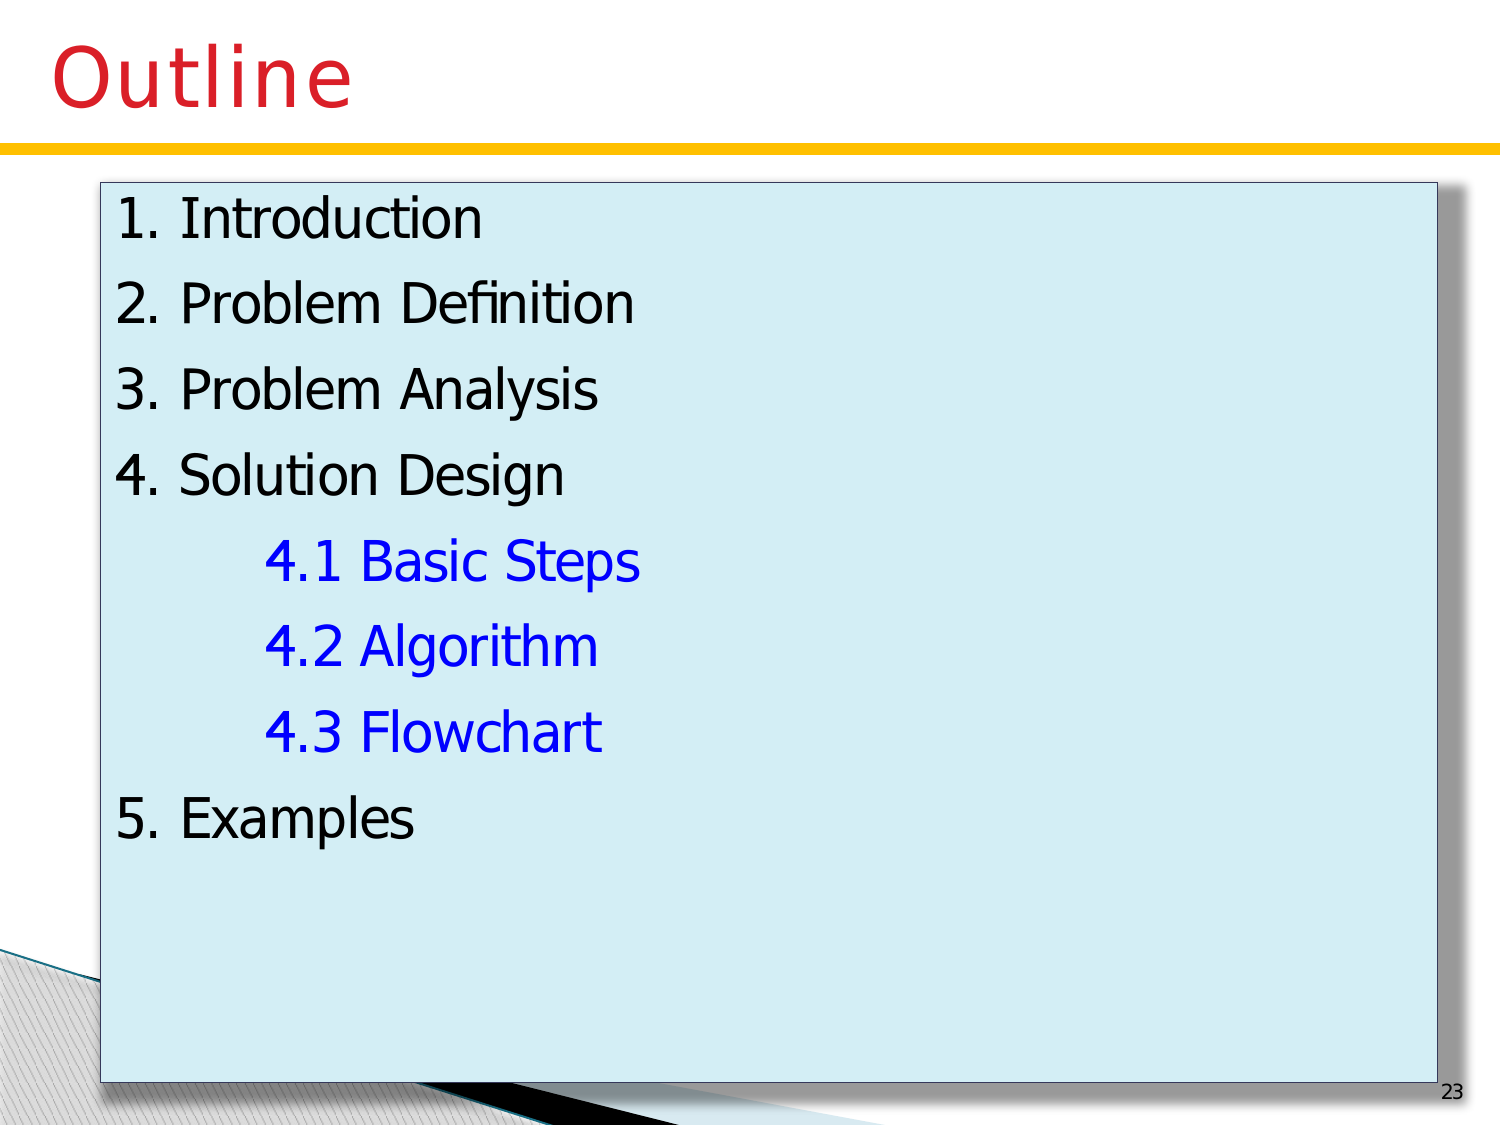

# Outline
1. Introduction
2. Problem Definition
3. Problem Analysis
4. Solution Design
	4.1 Basic Steps
	4.2 Algorithm
	4.3 Flowchart
5. Examples
23